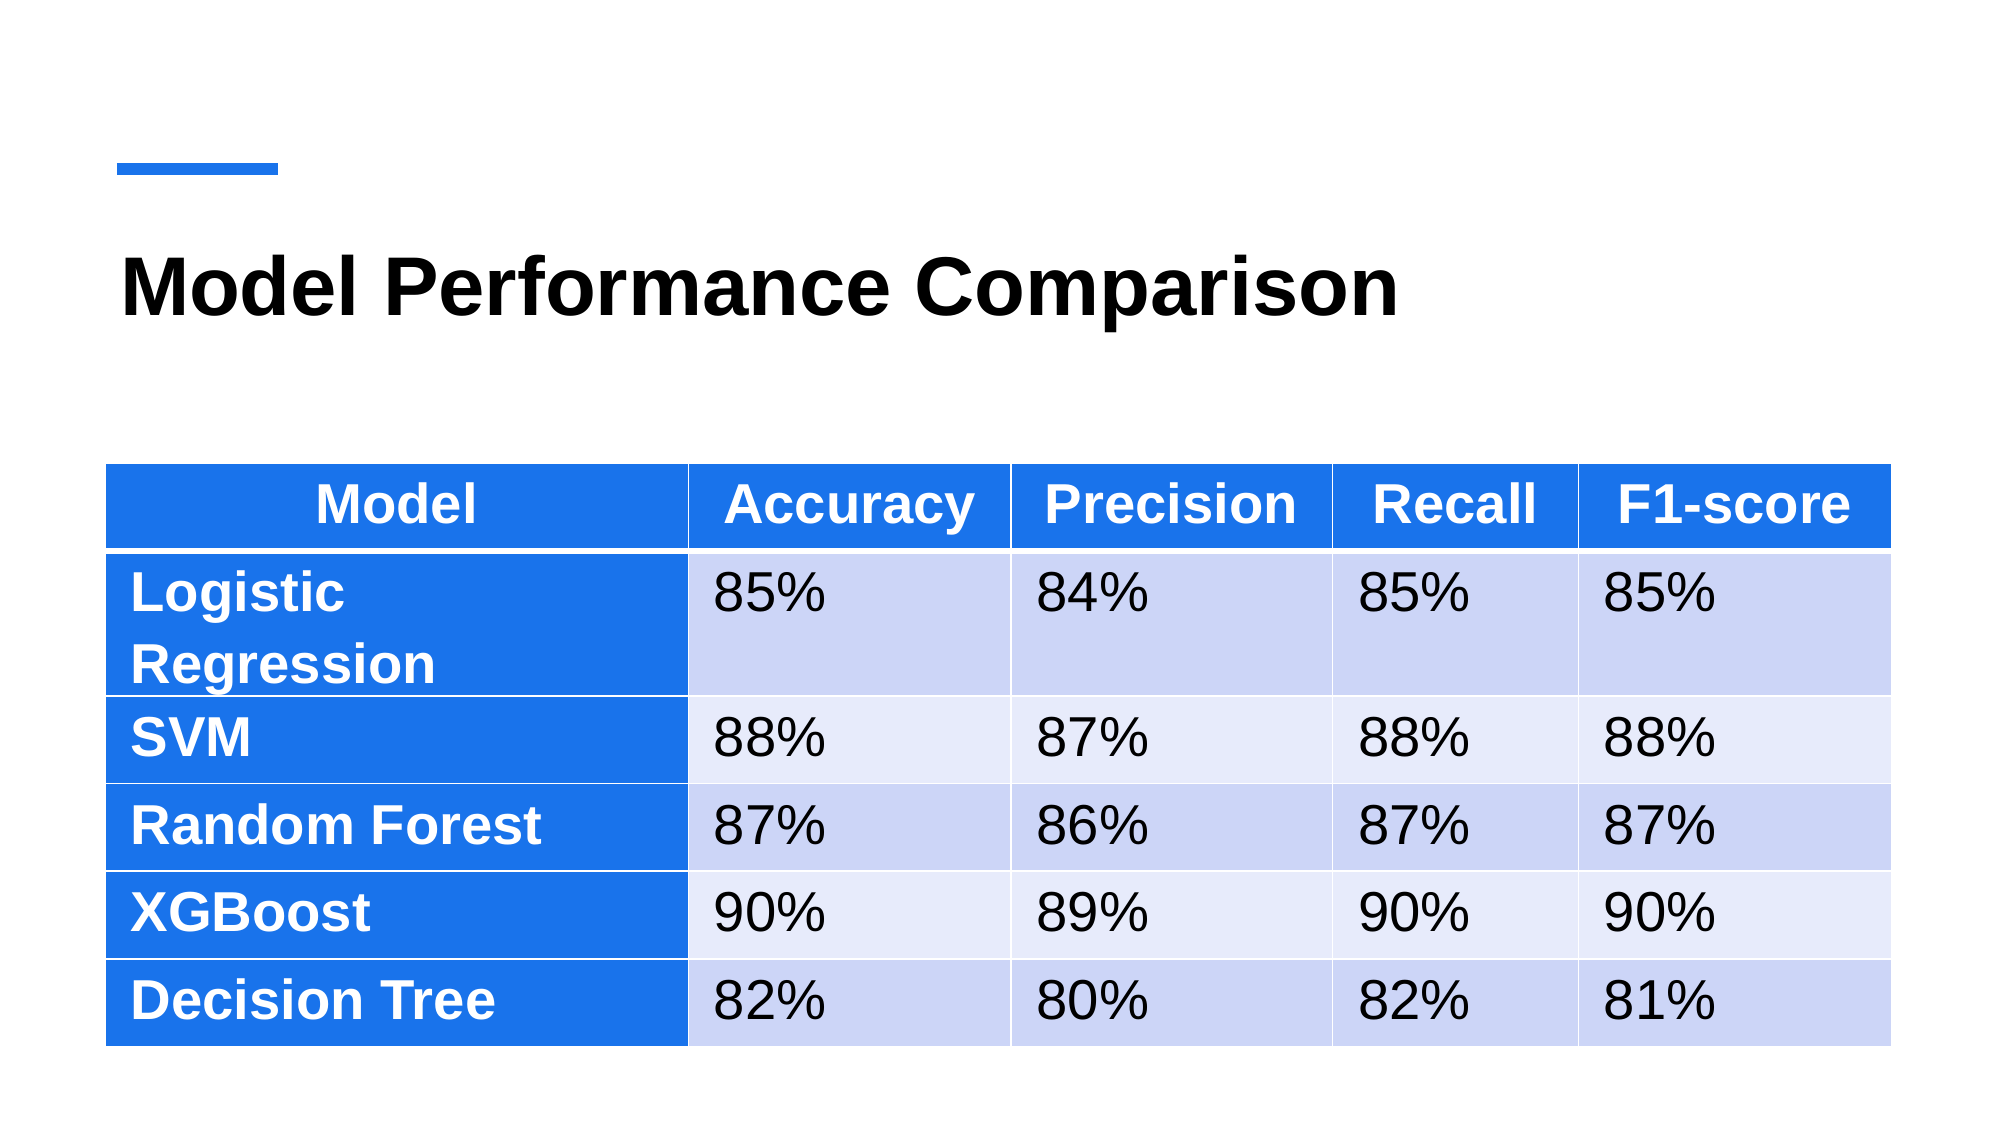

# Model Performance Comparison
| Model | Accuracy | Precision | Recall | F1-score |
| --- | --- | --- | --- | --- |
| Logistic Regression | 85% | 84% | 85% | 85% |
| SVM | 88% | 87% | 88% | 88% |
| Random Forest | 87% | 86% | 87% | 87% |
| XGBoost | 90% | 89% | 90% | 90% |
| Decision Tree | 82% | 80% | 82% | 81% |